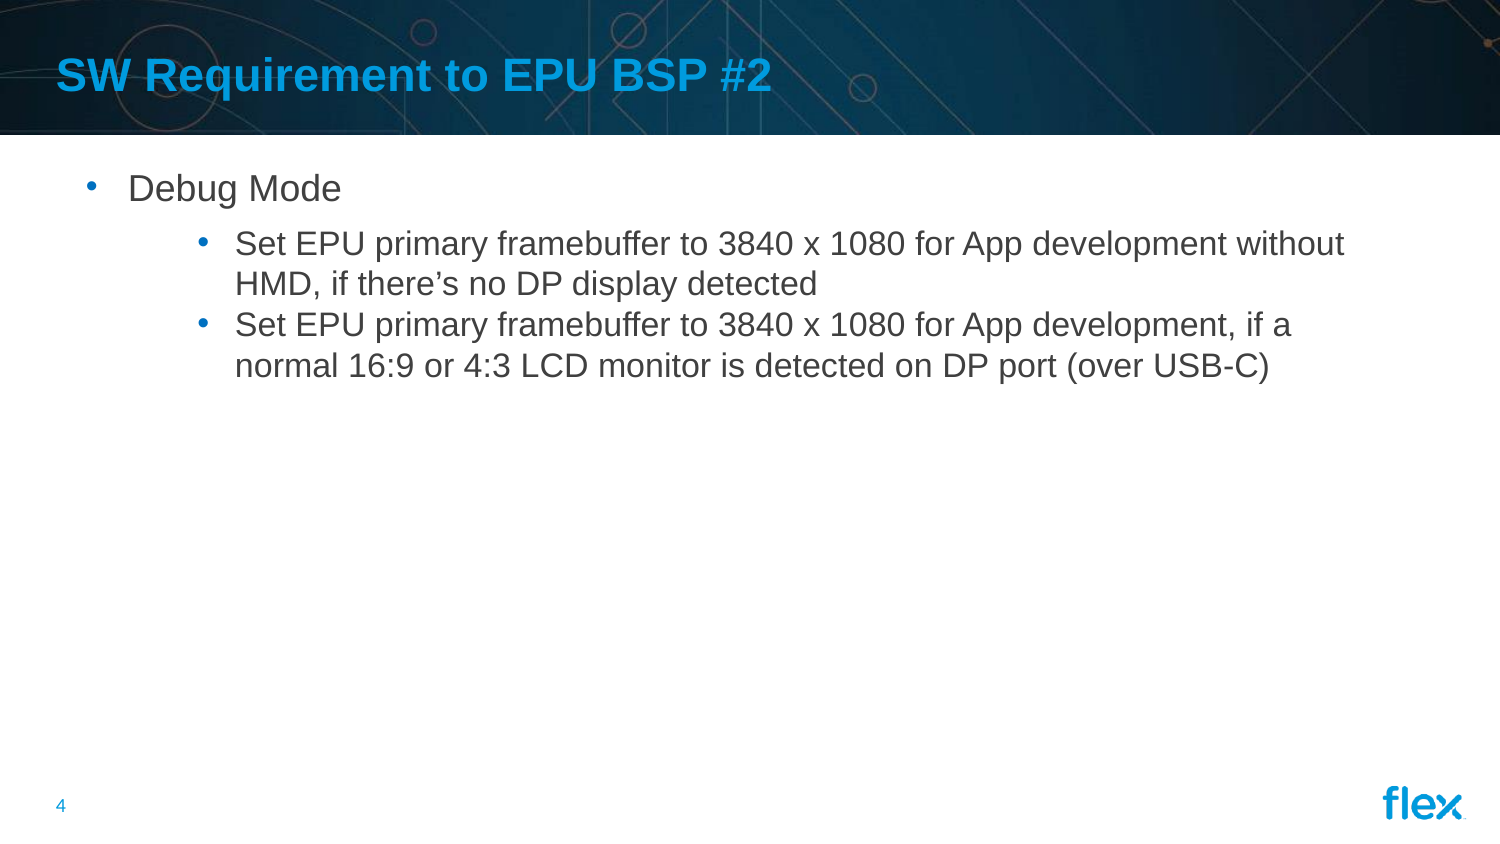

# SW Requirement to EPU BSP #2
Debug Mode
Set EPU primary framebuffer to 3840 x 1080 for App development without HMD, if there’s no DP display detected
Set EPU primary framebuffer to 3840 x 1080 for App development, if a normal 16:9 or 4:3 LCD monitor is detected on DP port (over USB-C)

4